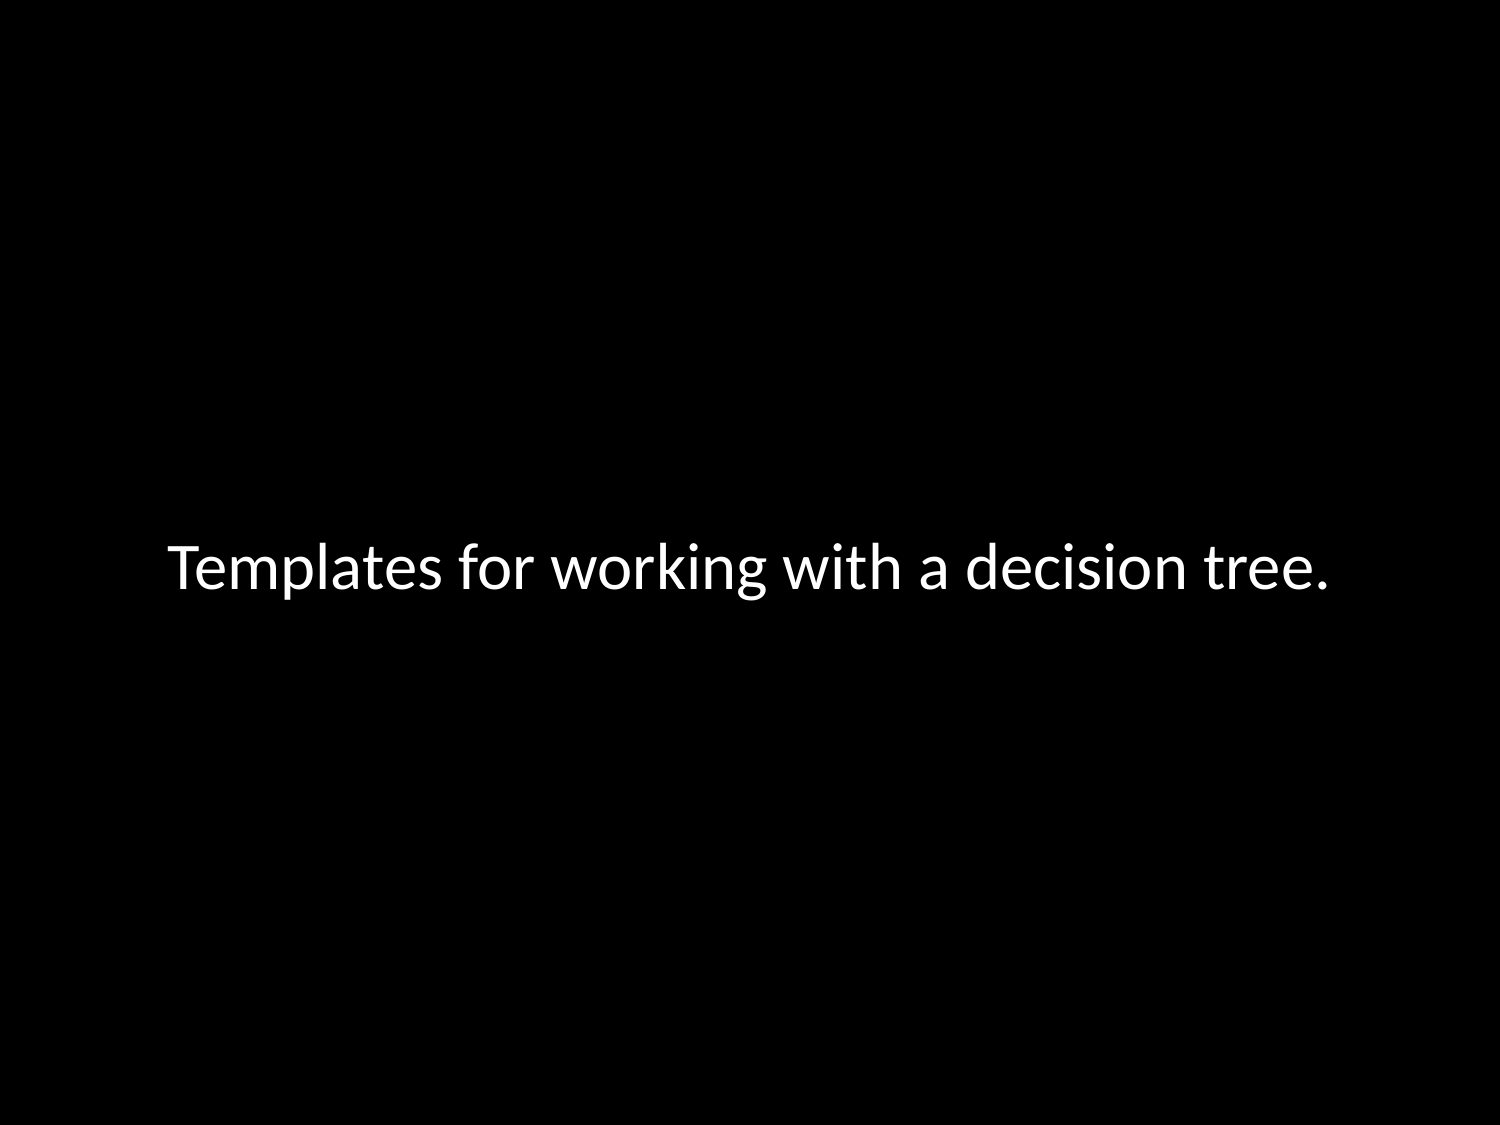

Templates for working with a decision tree.
#